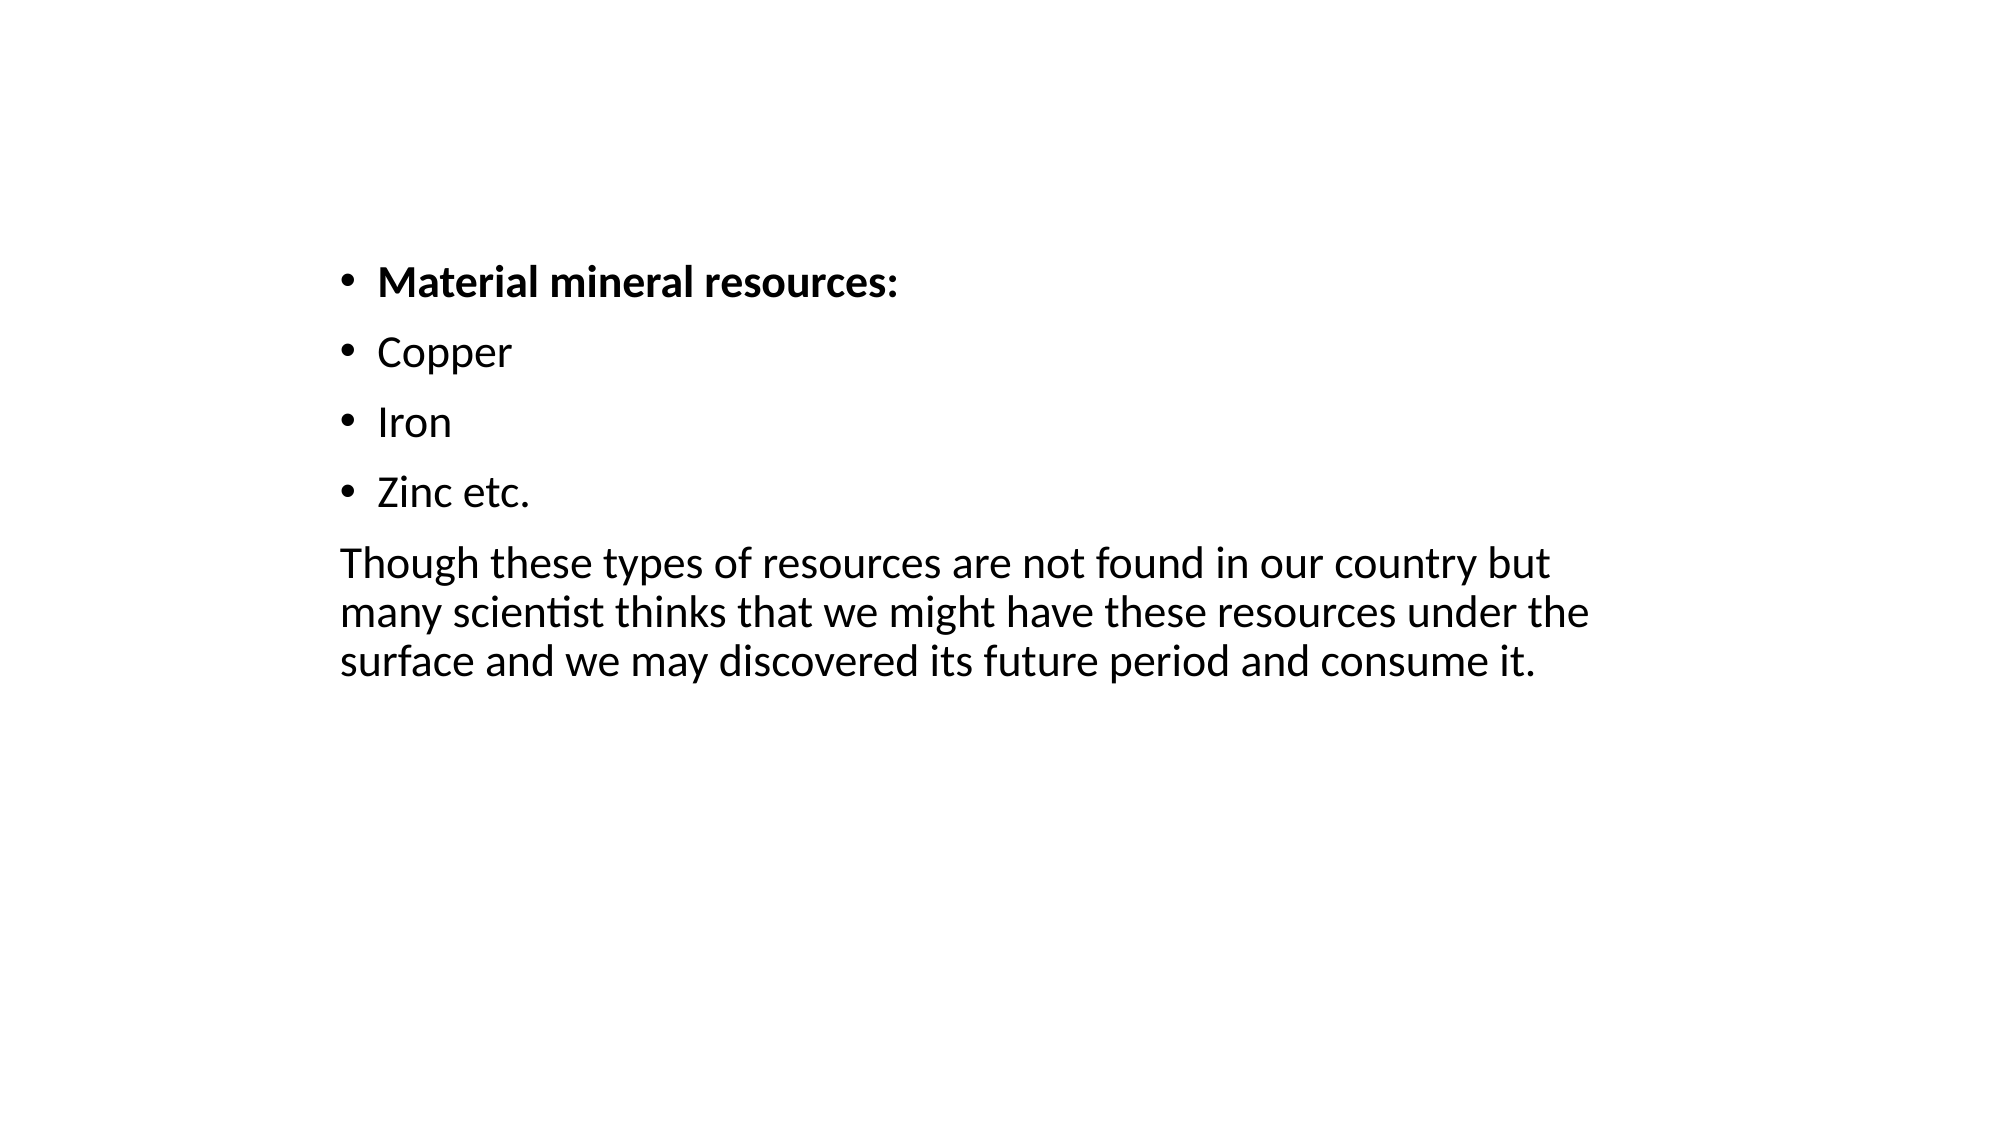

Material mineral resources:
Copper
Iron
Zinc etc.
Though these types of resources are not found in our country but many scientist thinks that we might have these resources under the surface and we may discovered its future period and consume it.